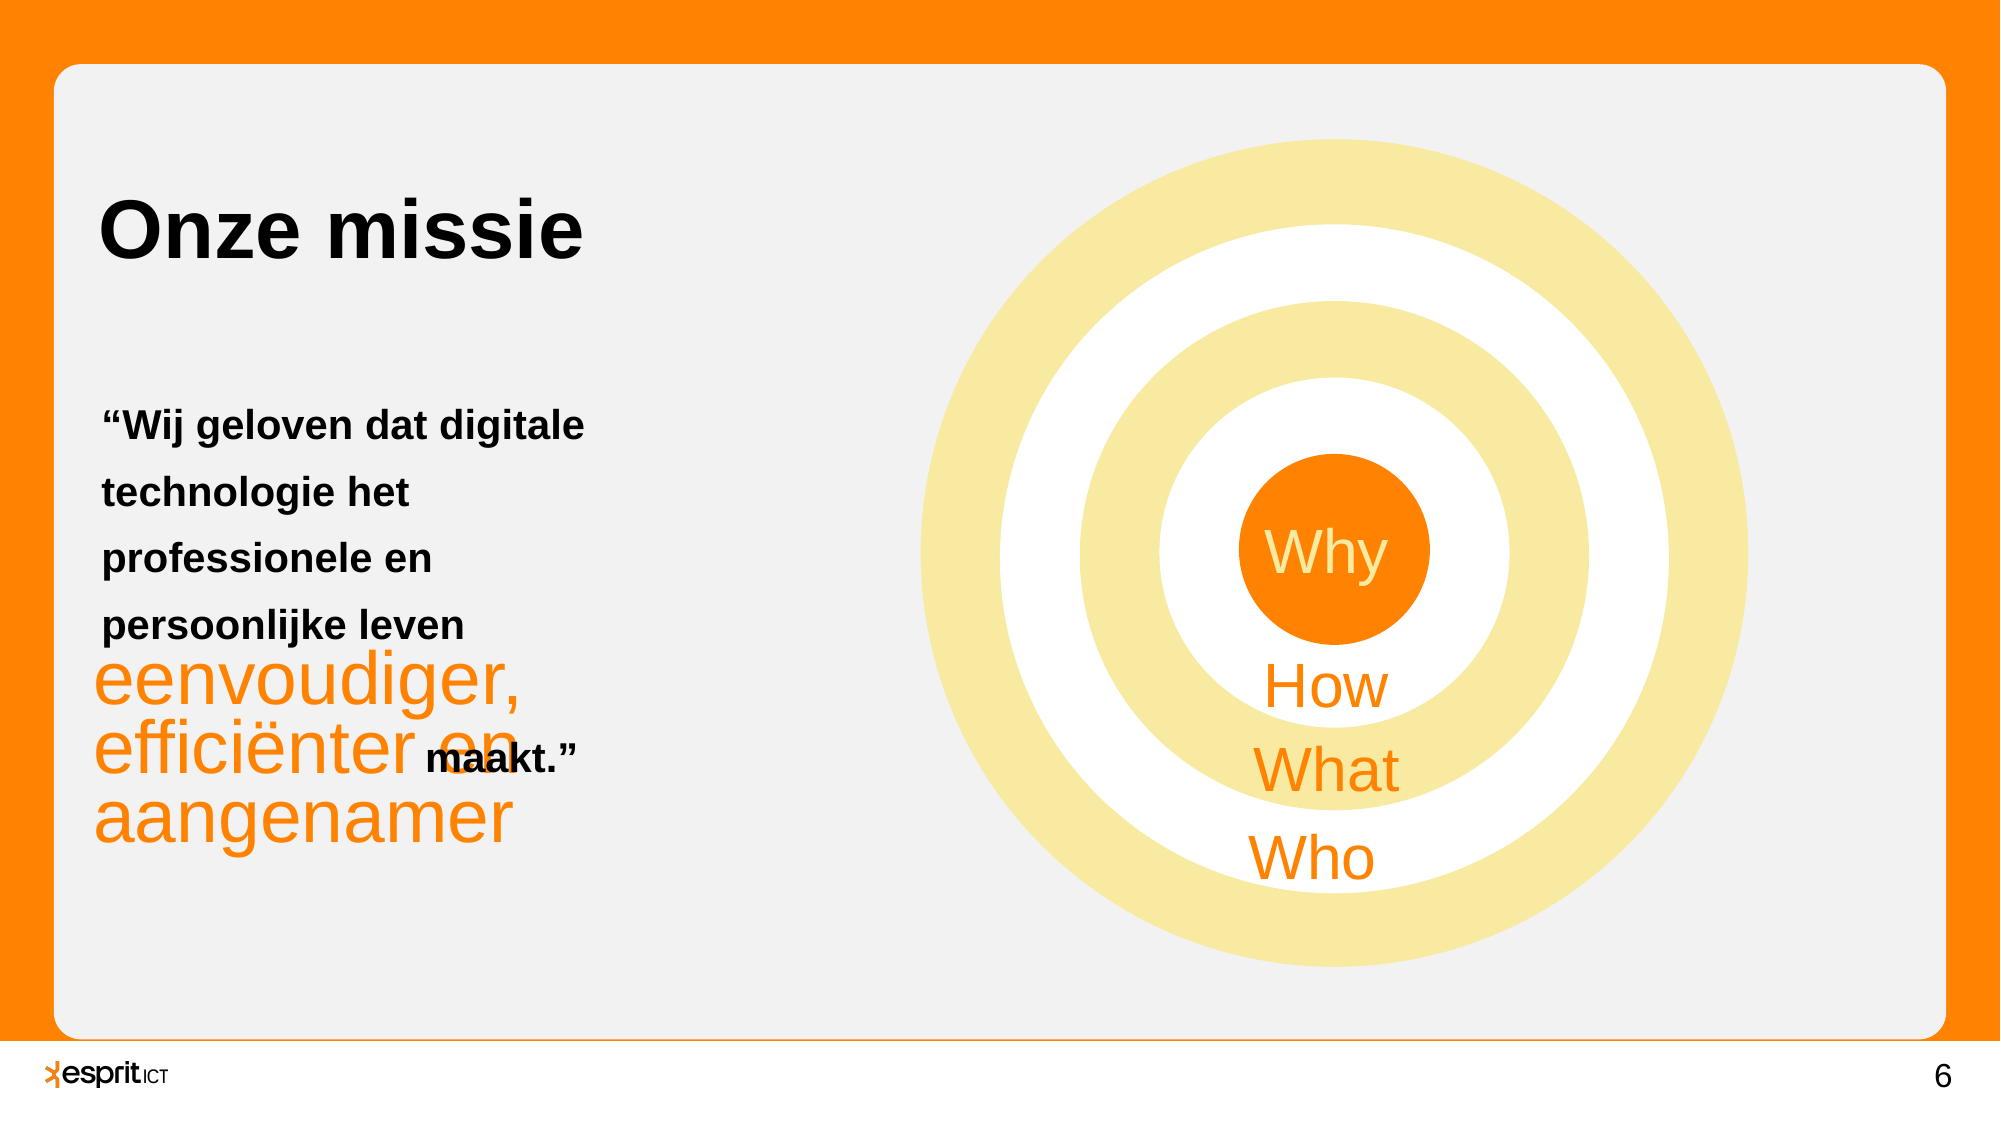

Onze missie
“Wij geloven dat digitale   technologie het professionele en persoonlijke leven
Why
How
What
Who
       eenvoudiger,
efficiënter en aangenamer
maakt.”